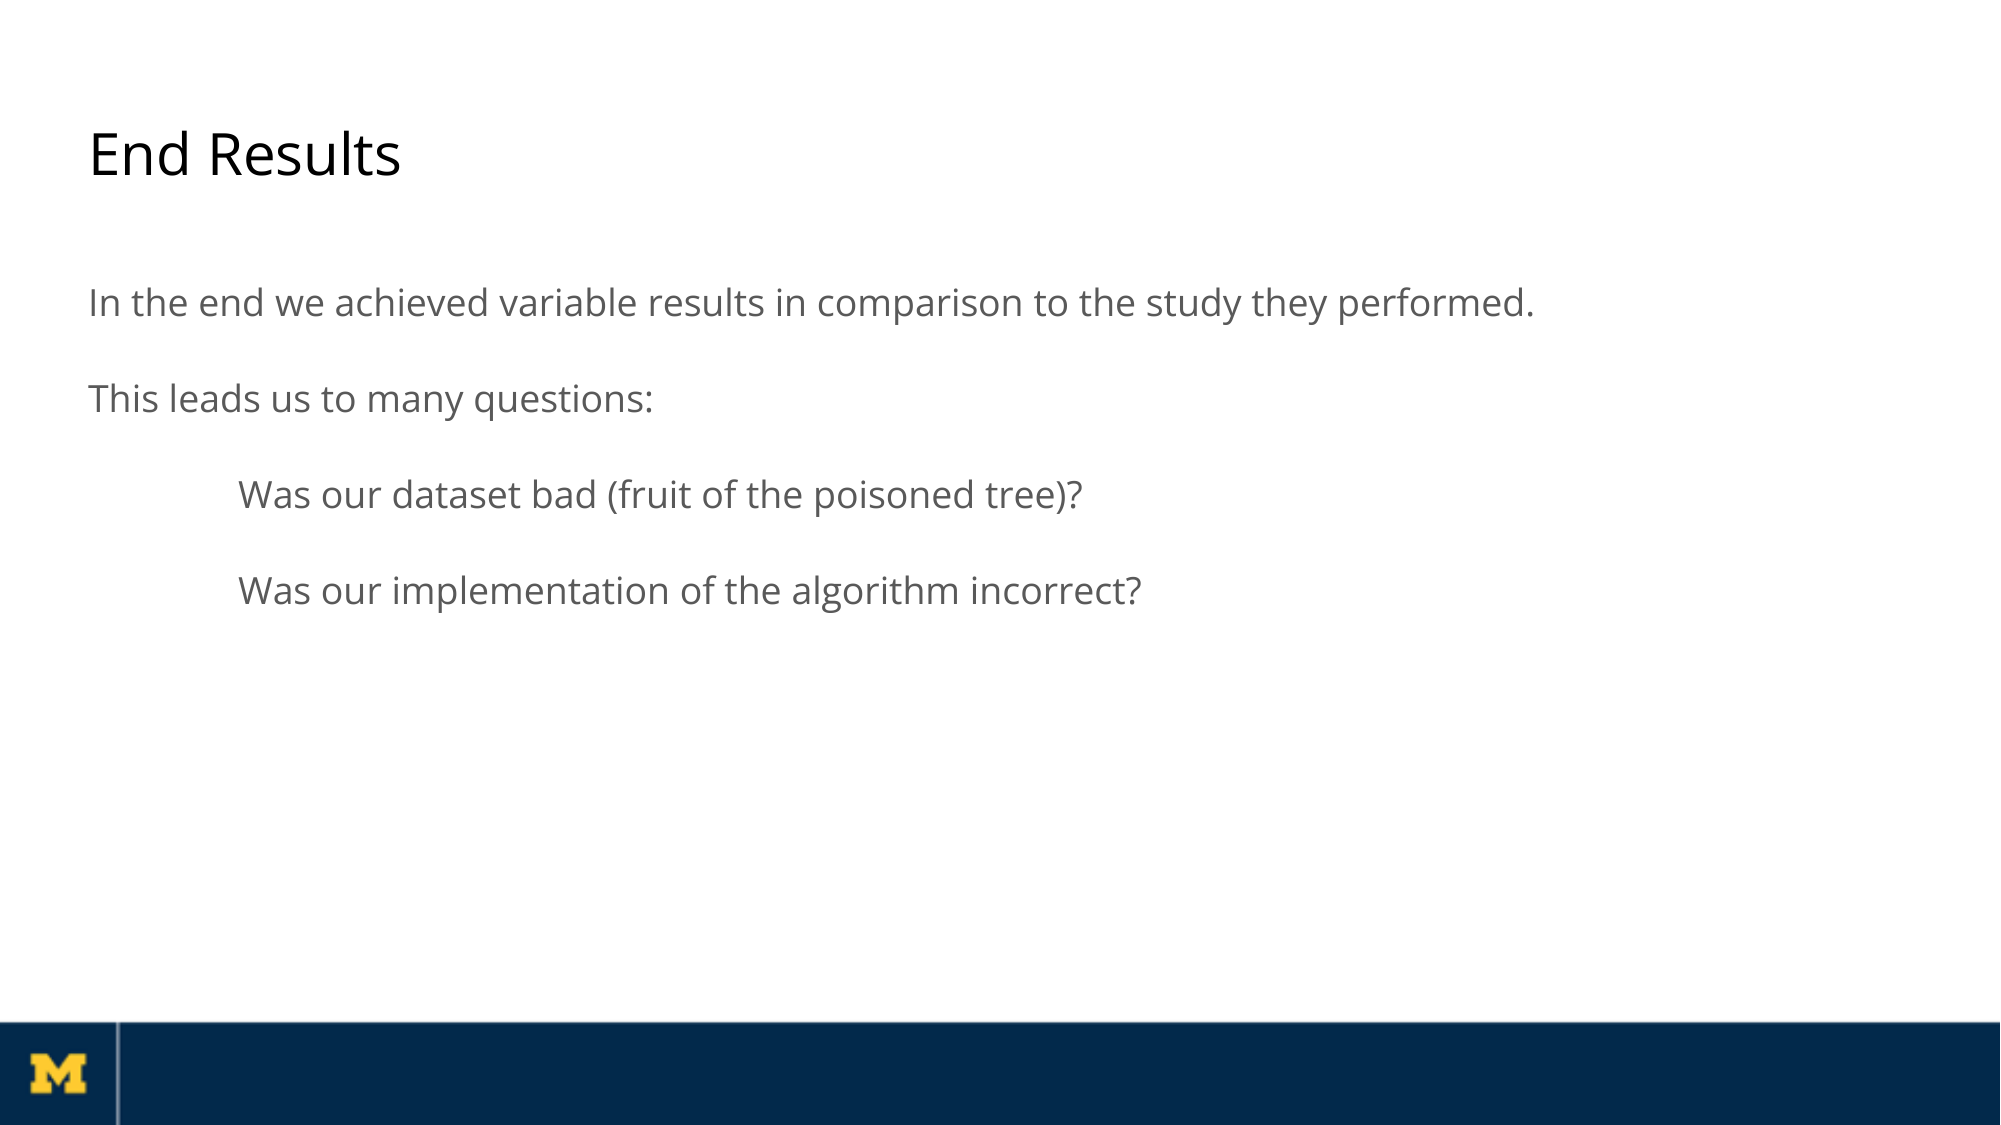

# End Results
In the end we achieved variable results in comparison to the study they performed.
This leads us to many questions:
	Was our dataset bad (fruit of the poisoned tree)?
	Was our implementation of the algorithm incorrect?